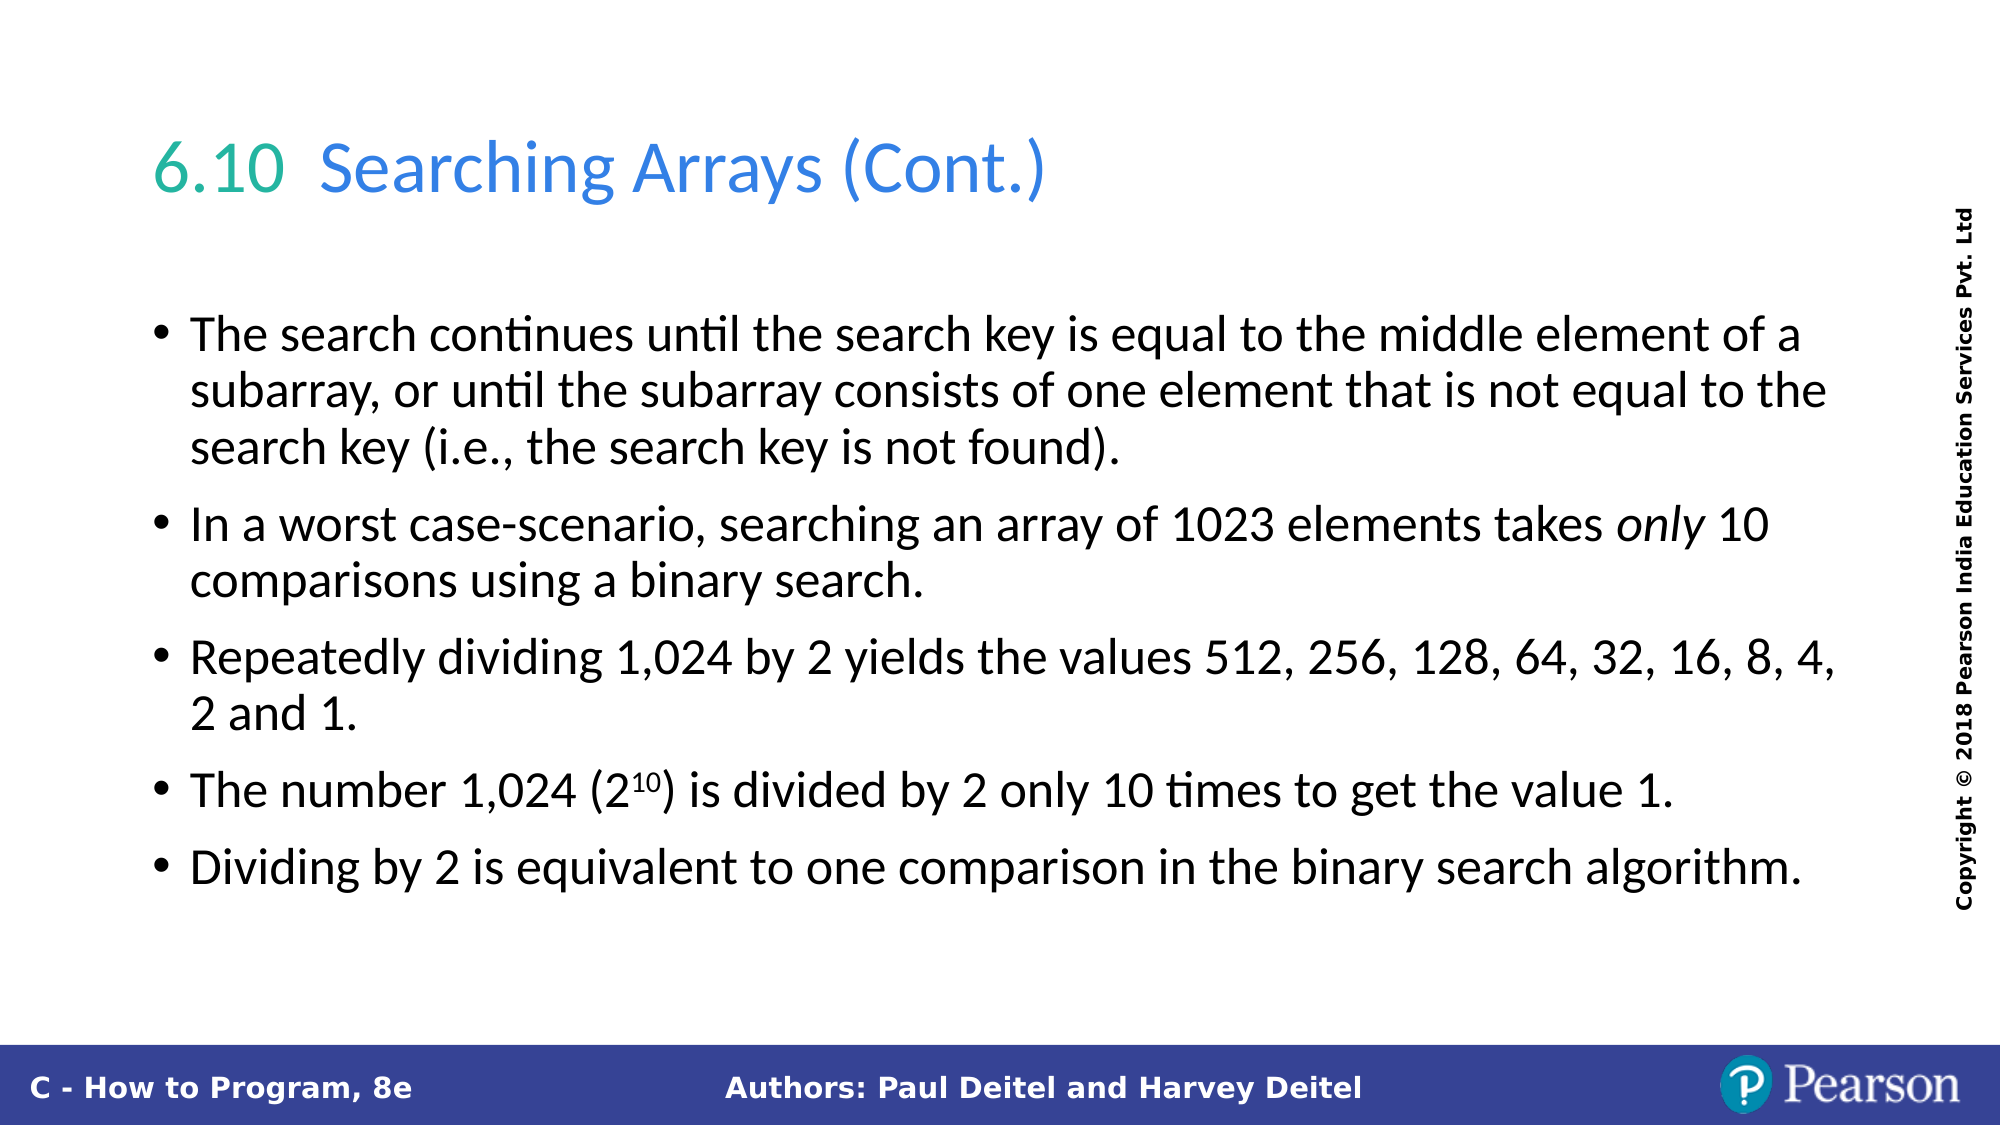

# 6.10  Searching Arrays (Cont.)
The search continues until the search key is equal to the middle element of a subarray, or until the subarray consists of one element that is not equal to the search key (i.e., the search key is not found).
In a worst case-scenario, searching an array of 1023 elements takes only 10 comparisons using a binary search.
Repeatedly dividing 1,024 by 2 yields the values 512, 256, 128, 64, 32, 16, 8, 4, 2 and 1.
The number 1,024 (210) is divided by 2 only 10 times to get the value 1.
Dividing by 2 is equivalent to one comparison in the binary search algorithm.